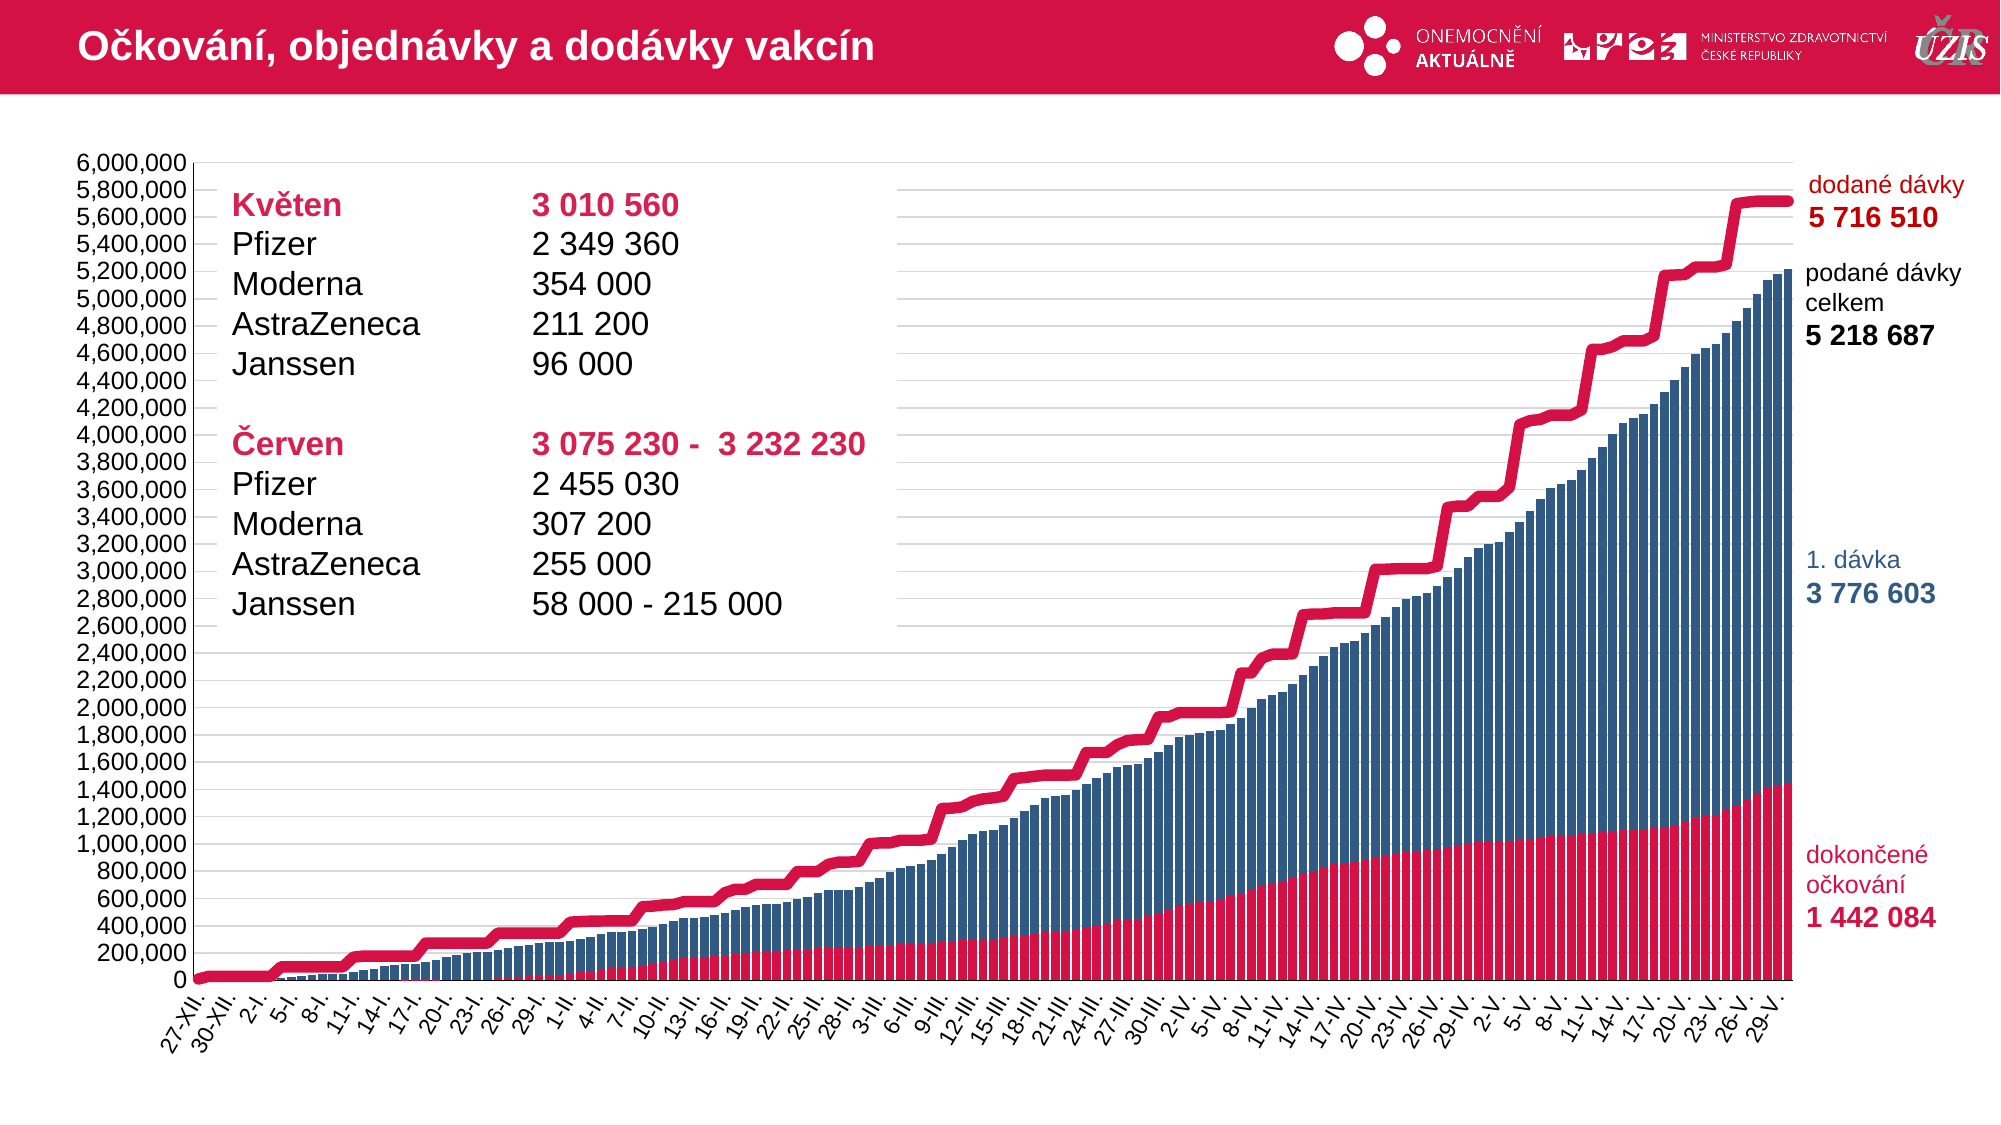

# Očkování, objednávky a dodávky vakcín

### Chart

| Category | dokončené očkování | první dávka | celkem dávek v ČR |
|---|---|---|---|
| 27-XII. | 0.0 | 1251.0 | 9750.0 |
| 28-XII. | 0.0 | 3545.0 | 29250.0 |
| 29-XII. | 0.0 | 6992.0 | 29250.0 |
| 30-XII. | 0.0 | 10467.0 | 29250.0 |
| 31-XII. | 0.0 | 11771.0 | 29250.0 |
| 1-I. | 0.0 | 12032.0 | 29250.0 |
| 2-I. | 0.0 | 13299.0 | 29250.0 |
| 3-I. | 0.0 | 14214.0 | 29250.0 |
| 4-I. | 0.0 | 17788.0 | 98475.0 |
| 5-I. | 0.0 | 22279.0 | 98475.0 |
| 6-I. | 0.0 | 28096.0 | 98475.0 |
| 7-I. | 0.0 | 36038.0 | 98475.0 |
| 8-I. | 0.0 | 45971.0 | 98475.0 |
| 9-I. | 0.0 | 47984.0 | 98475.0 |
| 10-I. | 0.0 | 49735.0 | 98475.0 |
| 11-I. | 0.0 | 59529.0 | 169650.0 |
| 12-I. | 0.0 | 72885.0 | 178050.0 |
| 13-I. | 0.0 | 86362.0 | 178050.0 |
| 14-I. | 0.0 | 101520.0 | 178050.0 |
| 15-I. | 0.0 | 115461.0 | 178050.0 |
| 16-I. | 2.0 | 118833.0 | 178050.0 |
| 17-I. | 635.0 | 121430.0 | 178050.0 |
| 18-I. | 2445.0 | 133878.0 | 272820.0 |
| 19-I. | 5144.0 | 146384.0 | 272820.0 |
| 20-I. | 7772.0 | 159992.0 | 272820.0 |
| 21-I. | 9492.0 | 175547.0 | 272820.0 |
| 22-I. | 10527.0 | 190343.0 | 272820.0 |
| 23-I. | 11393.0 | 193622.0 | 272820.0 |
| 24-I. | 12256.0 | 195867.0 | 272820.0 |
| 25-I. | 15208.0 | 205462.0 | 346530.0 |
| 26-I. | 19164.0 | 215956.0 | 346530.0 |
| 27-I. | 23658.0 | 224943.0 | 346530.0 |
| 28-I. | 29745.0 | 231972.0 | 346530.0 |
| 29-I. | 37556.0 | 238148.0 | 346530.0 |
| 30-I. | 38638.0 | 238866.0 | 346530.0 |
| 31-I. | 39810.0 | 239568.0 | 346530.0 |
| 1-II. | 47693.0 | 243514.0 | 426480.0 |
| 2-II. | 57857.0 | 247631.0 | 430680.0 |
| 3-II. | 68808.0 | 252016.0 | 433980.0 |
| 4-II. | 81718.0 | 256892.0 | 434580.0 |
| 5-II. | 92338.0 | 262328.0 | 435680.0 |
| 6-II. | 94675.0 | 263164.0 | 435680.0 |
| 7-II. | 97151.0 | 264010.0 | 435680.0 |
| 8-II. | 108499.0 | 268028.0 | 539800.0 |
| 9-II. | 120394.0 | 273093.0 | 543800.0 |
| 10-II. | 133566.0 | 278556.0 | 552500.0 |
| 11-II. | 149677.0 | 284833.0 | 555000.0 |
| 12-II. | 164314.0 | 291534.0 | 576600.0 |
| 13-II. | 167285.0 | 293110.0 | 576600.0 |
| 14-II. | 168653.0 | 294098.0 | 576600.0 |
| 15-II. | 177958.0 | 300441.0 | 576600.0 |
| 16-II. | 186972.0 | 309100.0 | 643290.0 |
| 17-II. | 195216.0 | 318761.0 | 667860.0 |
| 18-II. | 203199.0 | 331023.0 | 667860.0 |
| 19-II. | 210488.0 | 342800.0 | 703860.0 |
| 20-II. | 211651.0 | 344732.0 | 703860.0 |
| 21-II. | 212657.0 | 345754.0 | 703860.0 |
| 22-II. | 218645.0 | 355827.0 | 703860.0 |
| 23-II. | 225577.0 | 368679.0 | 797460.0 |
| 24-II. | 231570.0 | 382473.0 | 797460.0 |
| 25-II. | 237082.0 | 400389.0 | 797460.0 |
| 26-II. | 242395.0 | 416469.0 | 850360.0 |
| 27-II. | 242943.0 | 419403.0 | 867260.0 |
| 28-II. | 243490.0 | 421739.0 | 867260.0 |
| 1-III. | 246877.0 | 441064.0 | 872860.0 |
| 2-III. | 250400.0 | 468132.0 | 1001550.0 |
| 3-III. | 254871.0 | 498677.0 | 1008150.0 |
| 4-III. | 259519.0 | 531708.0 | 1008150.0 |
| 5-III. | 264877.0 | 560277.0 | 1027250.0 |
| 6-III. | 265713.0 | 572257.0 | 1027250.0 |
| 7-III. | 266541.0 | 583587.0 | 1027250.0 |
| 8-III. | 271351.0 | 613093.0 | 1036050.0 |
| 9-III. | 277683.0 | 649102.0 | 1260050.0 |
| 10-III. | 284592.0 | 689996.0 | 1262650.0 |
| 11-III. | 292904.0 | 734397.0 | 1272850.0 |
| 12-III. | 301302.0 | 772790.0 | 1312350.0 |
| 13-III. | 302585.0 | 789758.0 | 1330250.0 |
| 14-III. | 303711.0 | 801782.0 | 1338450.0 |
| 15-III. | 312453.0 | 829921.0 | 1350850.0 |
| 16-III. | 322914.0 | 868515.0 | 1479870.0 |
| 17-III. | 333358.0 | 905701.0 | 1487270.0 |
| 18-III. | 345712.0 | 943281.0 | 1496770.0 |
| 19-III. | 359242.0 | 977330.0 | 1504970.0 |
| 20-III. | 361248.0 | 992296.0 | 1504970.0 |
| 21-III. | 362778.0 | 999636.0 | 1504970.0 |
| 22-III. | 375160.0 | 1023732.0 | 1507170.0 |
| 23-III. | 388401.0 | 1050001.0 | 1671070.0 |
| 24-III. | 404031.0 | 1076527.0 | 1671070.0 |
| 25-III. | 421818.0 | 1102592.0 | 1671070.0 |
| 26-III. | 439229.0 | 1127107.0 | 1727670.0 |
| 27-III. | 444038.0 | 1135457.0 | 1759170.0 |
| 28-III. | 448148.0 | 1140930.0 | 1764870.0 |
| 29-III. | 468731.0 | 1159655.0 | 1768270.0 |
| 30-III. | 490791.0 | 1184080.0 | 1932070.0 |
| 31-III. | 517731.0 | 1206928.0 | 1932070.0 |
| 1-IV. | 549581.0 | 1232242.0 | 1963670.0 |
| 2-IV. | 562285.0 | 1238980.0 | 1963670.0 |
| 3-IV. | 573161.0 | 1242499.0 | 1963670.0 |
| 4-IV. | 581893.0 | 1244957.0 | 1963670.0 |
| 5-IV. | 589034.0 | 1247259.0 | 1963670.0 |
| 6-IV. | 618171.0 | 1263212.0 | 1968970.0 |
| 7-IV. | 640213.0 | 1286360.0 | 2254450.0 |
| 8-IV. | 671007.0 | 1324385.0 | 2254450.0 |
| 9-IV. | 700894.0 | 1363061.0 | 2362350.0 |
| 10-IV. | 716082.0 | 1378320.0 | 2391950.0 |
| 11-IV. | 726063.0 | 1388001.0 | 2391950.0 |
| 12-IV. | 750846.0 | 1425661.0 | 2394850.0 |
| 13-IV. | 776645.0 | 1461408.0 | 2681500.0 |
| 14-IV. | 803887.0 | 1499807.0 | 2687600.0 |
| 15-IV. | 829446.0 | 1547187.0 | 2687600.0 |
| 16-IV. | 854976.0 | 1591373.0 | 2695900.0 |
| 17-IV. | 863956.0 | 1607880.0 | 2695900.0 |
| 18-IV. | 868897.0 | 1620506.0 | 2695900.0 |
| 19-IV. | 884212.0 | 1663990.0 | 2695900.0 |
| 20-IV. | 899950.0 | 1705818.0 | 3015950.0 |
| 21-IV. | 914051.0 | 1753083.0 | 3015950.0 |
| 22-IV. | 931327.0 | 1806942.0 | 3019650.0 |
| 23-IV. | 943274.0 | 1856157.0 | 3020200.0 |
| 24-IV. | 948462.0 | 1873724.0 | 3020200.0 |
| 25-IV. | 952434.0 | 1888184.0 | 3020200.0 |
| 26-IV. | 959780.0 | 1936647.0 | 3038100.0 |
| 27-IV. | 971895.0 | 1984107.0 | 3469420.0 |
| 28-IV. | 985779.0 | 2040911.0 | 3479720.0 |
| 29-IV. | 1001463.0 | 2104127.0 | 3479720.0 |
| 30-IV. | 1011287.0 | 2164195.0 | 3551120.0 |
| 1-V. | 1014619.0 | 2183261.0 | 3551120.0 |
| 2-V. | 1016836.0 | 2201988.0 | 3551120.0 |
| 3-V. | 1021818.0 | 2267484.0 | 3616120.0 |
| 4-V. | 1030046.0 | 2331592.0 | 4076680.0 |
| 5-V. | 1039323.0 | 2402052.0 | 4106680.0 |
| 6-V. | 1049863.0 | 2479570.0 | 4115030.0 |
| 7-V. | 1059772.0 | 2554205.0 | 4146880.0 |
| 8-V. | 1061464.0 | 2583261.0 | 4146880.0 |
| 9-V. | 1062629.0 | 2607264.0 | 4146880.0 |
| 10-V. | 1069714.0 | 2677505.0 | 4186430.0 |
| 11-V. | 1078423.0 | 2750937.0 | 4628960.0 |
| 12-V. | 1087338.0 | 2828415.0 | 4628960.0 |
| 13-V. | 1096377.0 | 2910075.0 | 4649310.0 |
| 14-V. | 1103998.0 | 2987488.0 | 4691010.0 |
| 15-V. | 1106132.0 | 3019007.0 | 4691010.0 |
| 16-V. | 1107303.0 | 3044590.0 | 4691010.0 |
| 17-V. | 1113916.0 | 3115572.0 | 4727610.0 |
| 18-V. | 1126783.0 | 3185871.0 | 5171510.0 |
| 19-V. | 1141792.0 | 3261253.0 | 5174310.0 |
| 20-V. | 1168394.0 | 3334156.0 | 5177310.0 |
| 21-V. | 1195854.0 | 3400685.0 | 5233310.0 |
| 22-V. | 1206870.0 | 3432398.0 | 5233310.0 |
| 23-V. | 1215786.0 | 3454503.0 | 5233310.0 |
| 24-V. | 1248983.0 | 3499738.0 | 5251210.0 |
| 25-V. | 1284186.0 | 3549149.0 | 5698160.0 |
| 26-V. | 1321188.0 | 3613919.0 | 5708510.0 |
| 27-V. | 1367245.0 | 3671248.0 | 5716510.0 |
| 28-V. | 1412315.0 | 3728185.0 | 5716510.0 |
| 29-V. | 1428578.0 | 3755695.0 | 5716510.0 |
| 30-V. | 1442084.0 | 3776603.0 | 5716510.0 |
dodané dávky
5 716 510
Květen		3 010 560
Pfizer		2 349 360
Moderna		354 000
AstraZeneca	211 200
Janssen		96 000

Červen		3 075 230 -  3 232 230
Pfizer		2 455 030
Moderna		307 200
AstraZeneca	255 000
Janssen		58 000 - 215 000
podané dávky celkem
5 218 687
1. dávka
3 776 603
dokončené
očkování
1 442 084